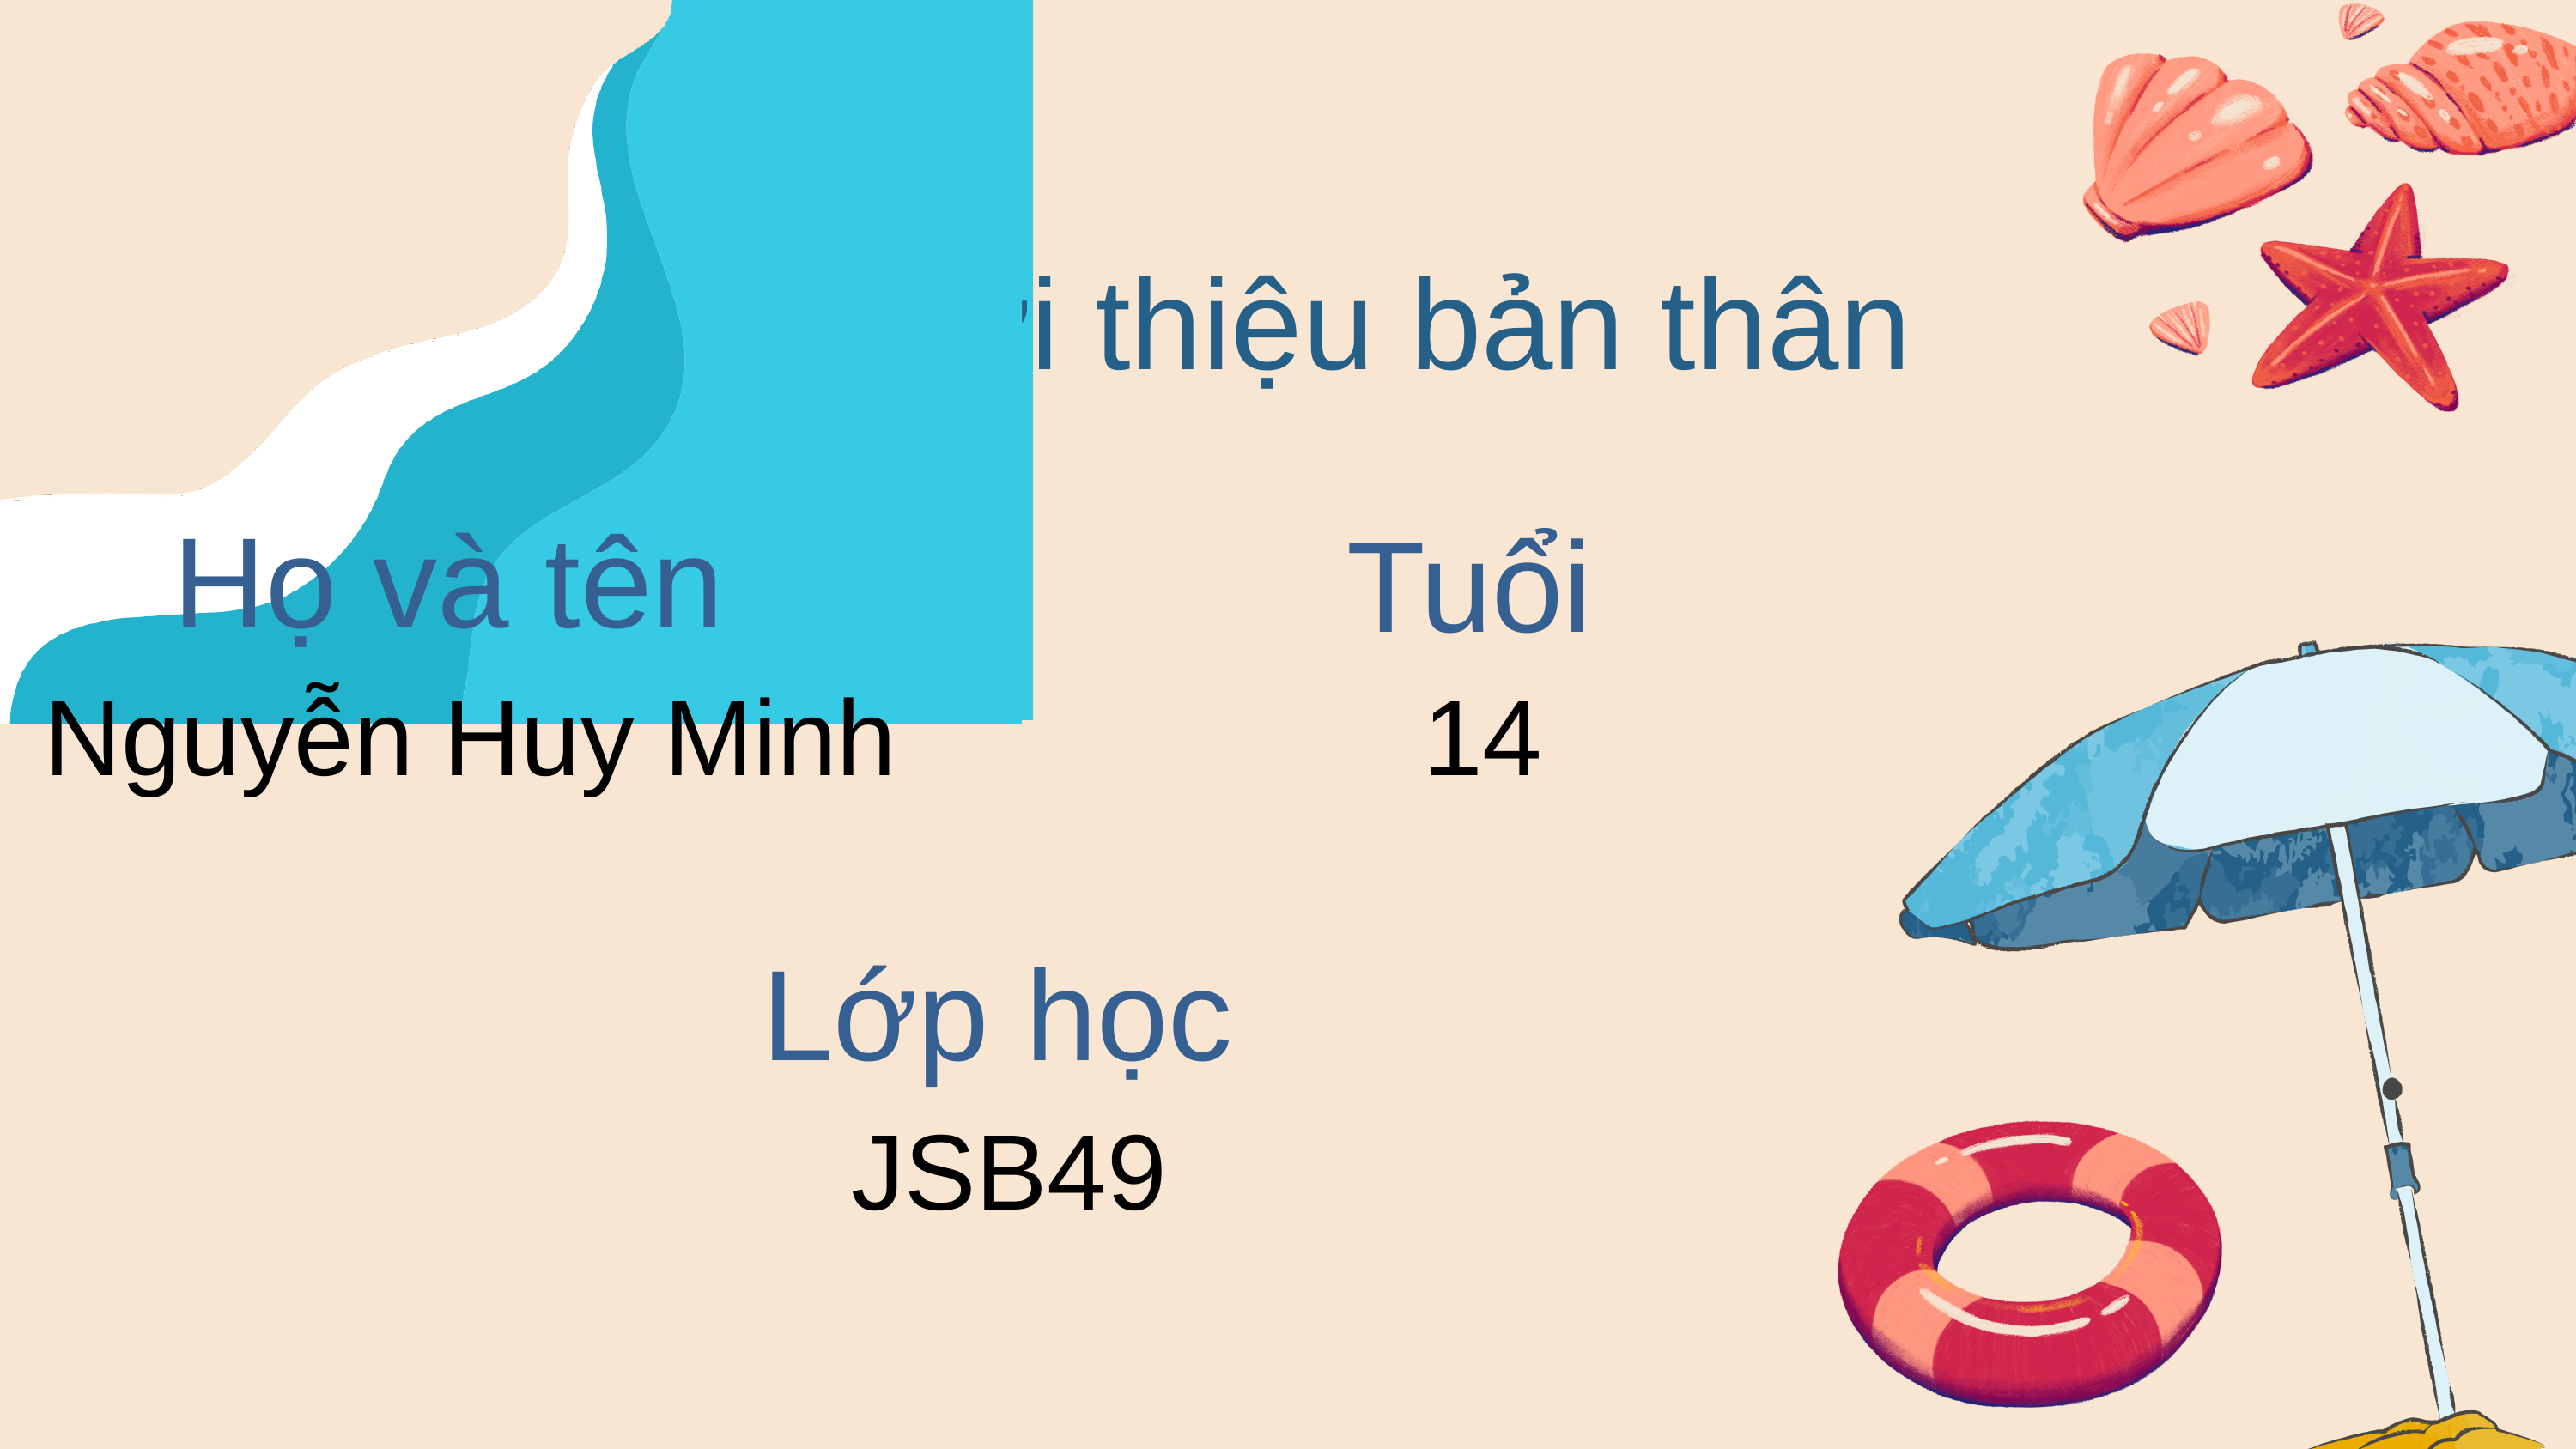

01.Giới thiệu bản thân
Họ và tên
Tuổi

Nguyễn Huy Minh
14
Lớp học
JSB49